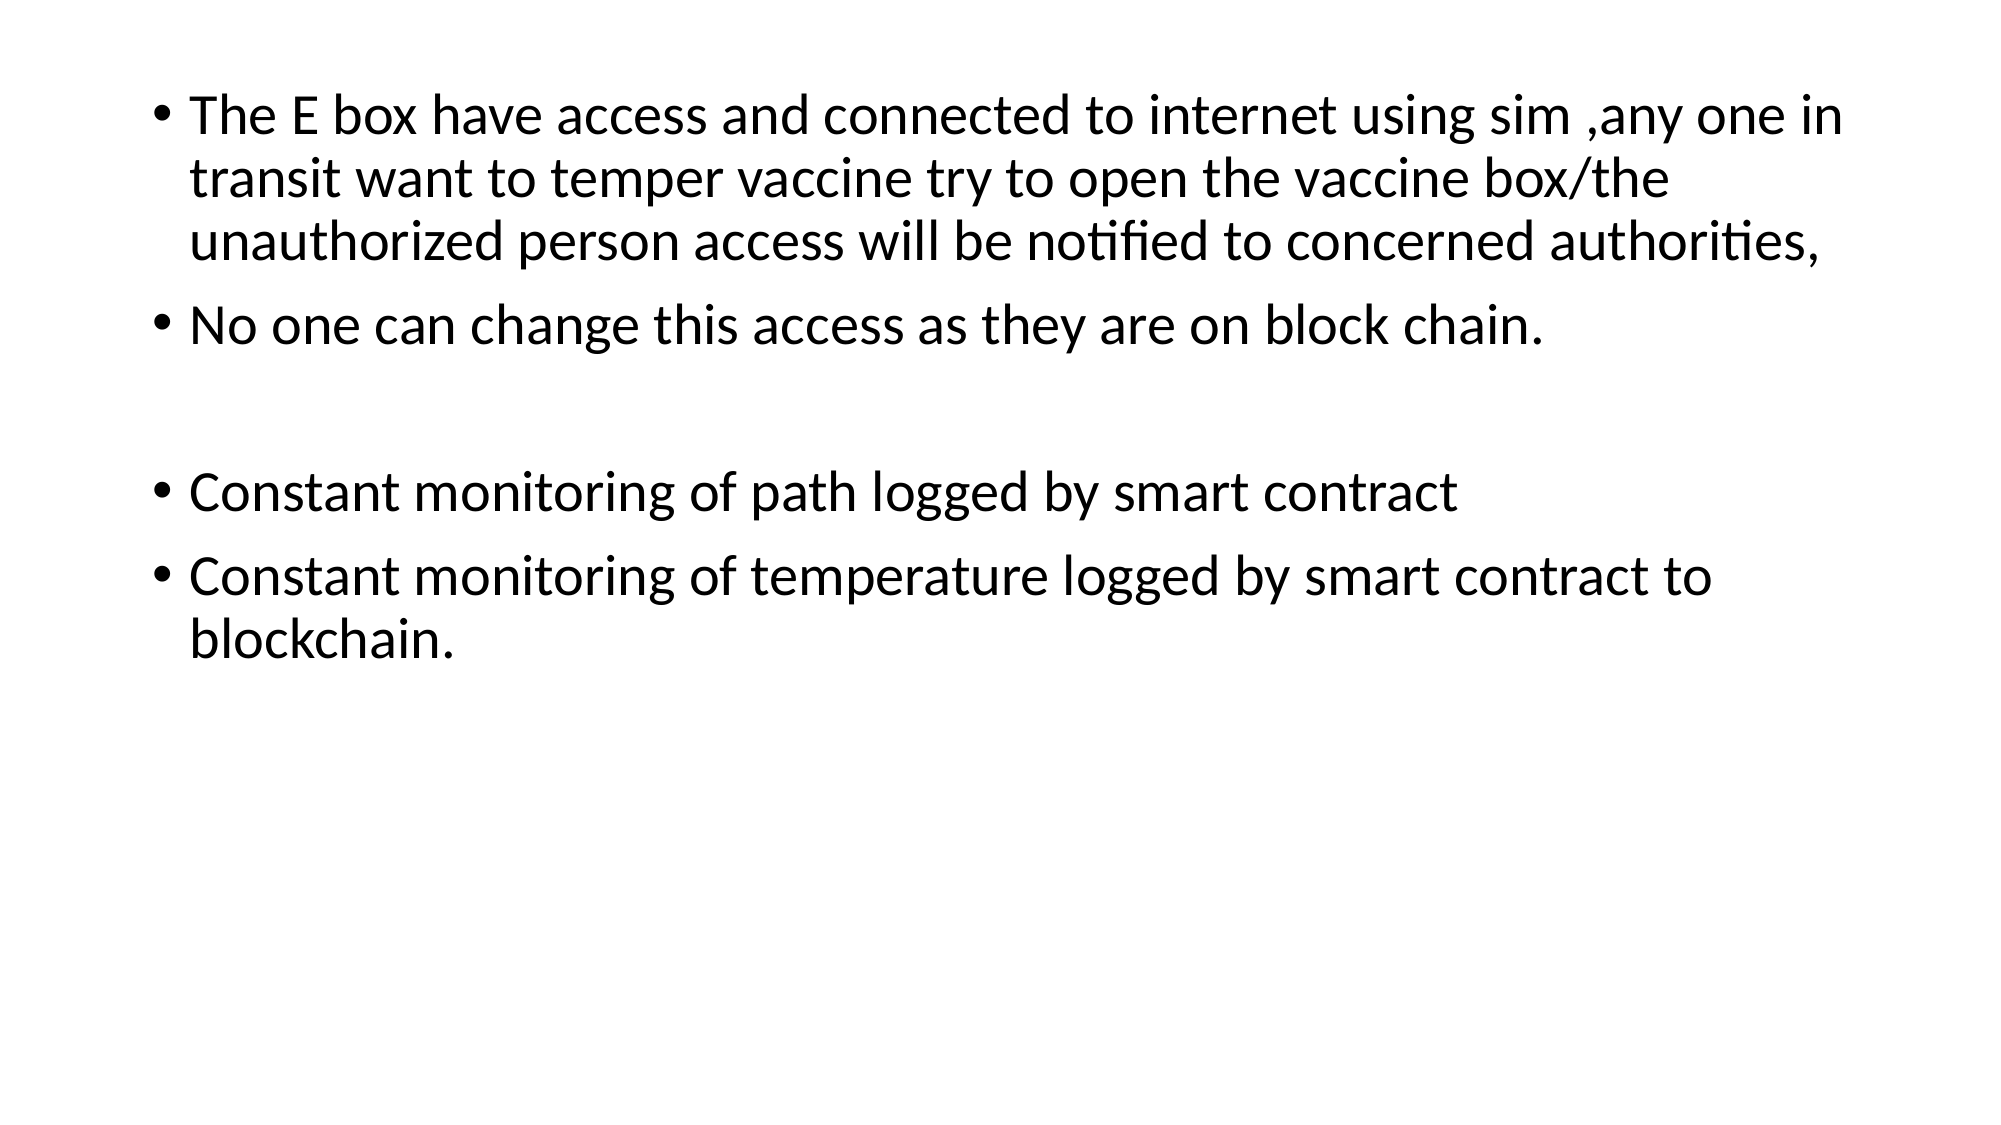

The E box have access and connected to internet using sim ,any one in transit want to temper vaccine try to open the vaccine box/the unauthorized person access will be notified to concerned authorities,
No one can change this access as they are on block chain.

Constant monitoring of path logged by smart contract
Constant monitoring of temperature logged by smart contract to blockchain.